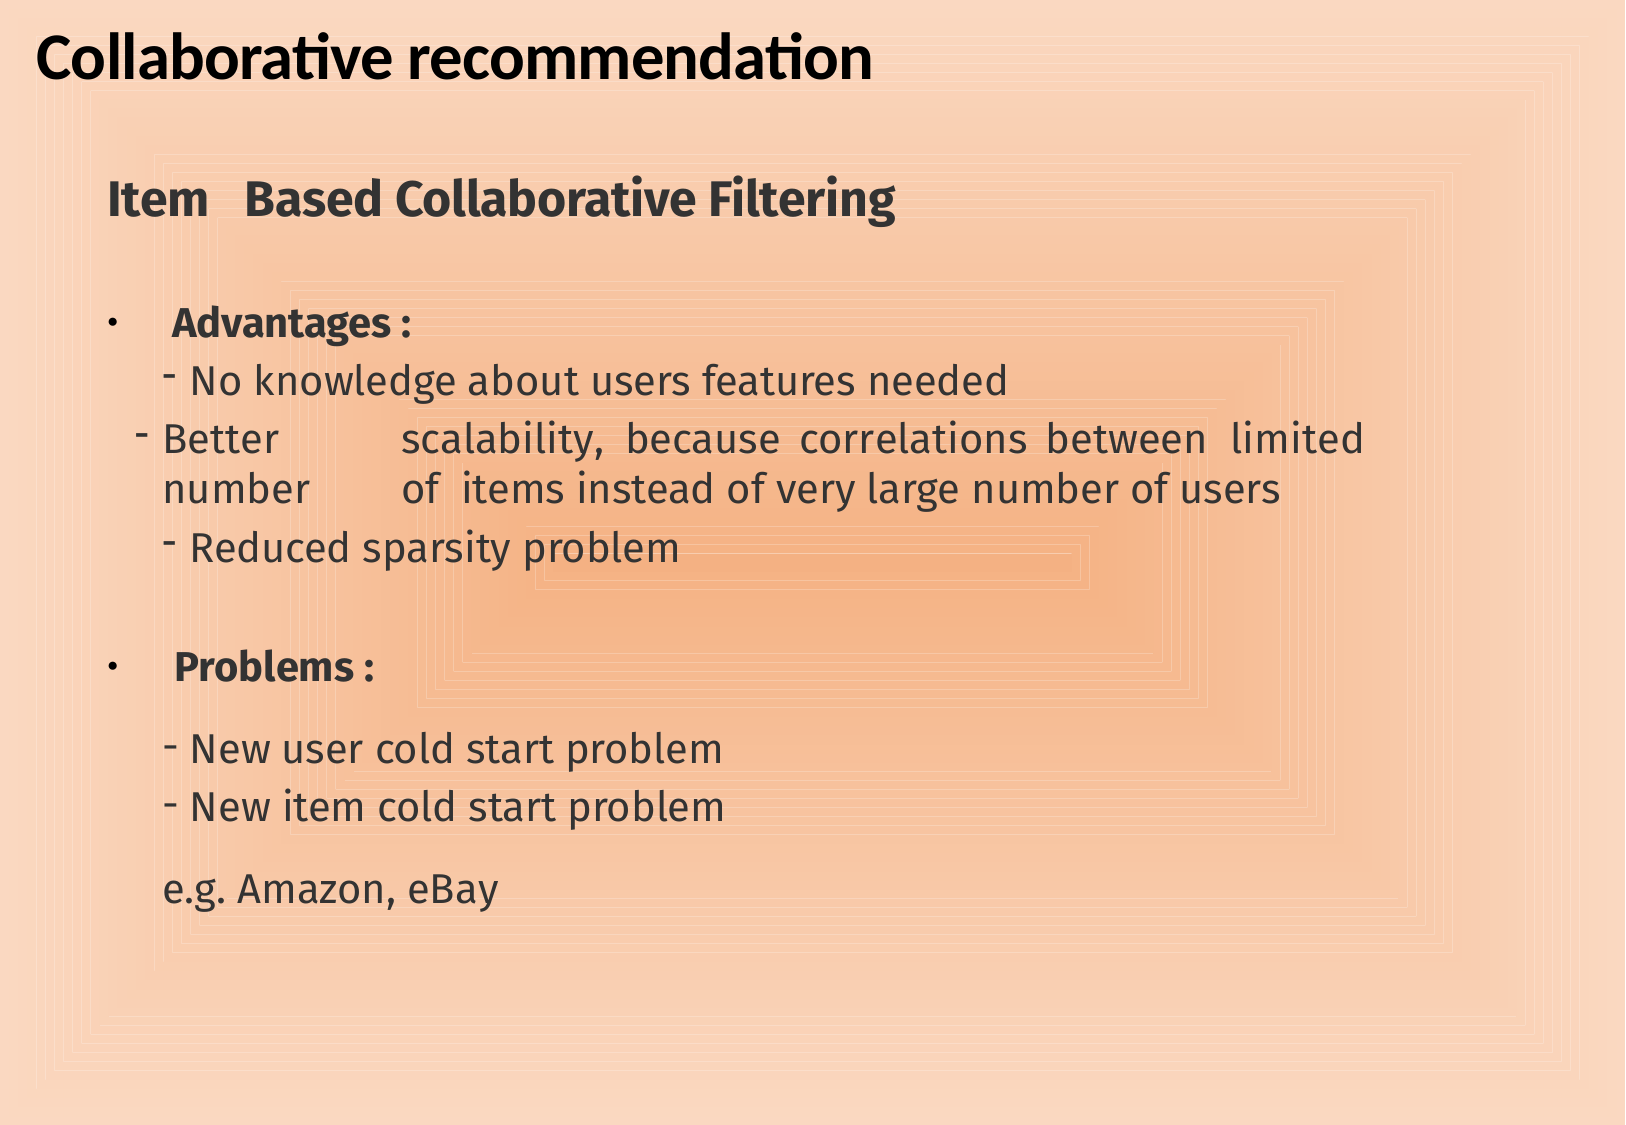

# Collaborative recommendation
Item	Based Collaborative Filtering

Advantages :
No knowledge about users features needed
Better	scalability,	because	correlations	between	limited	number	of  items instead of very large number of users
Reduced sparsity problem

Problems :
New user cold start problem
New item cold start problem
e.g. Amazon, eBay